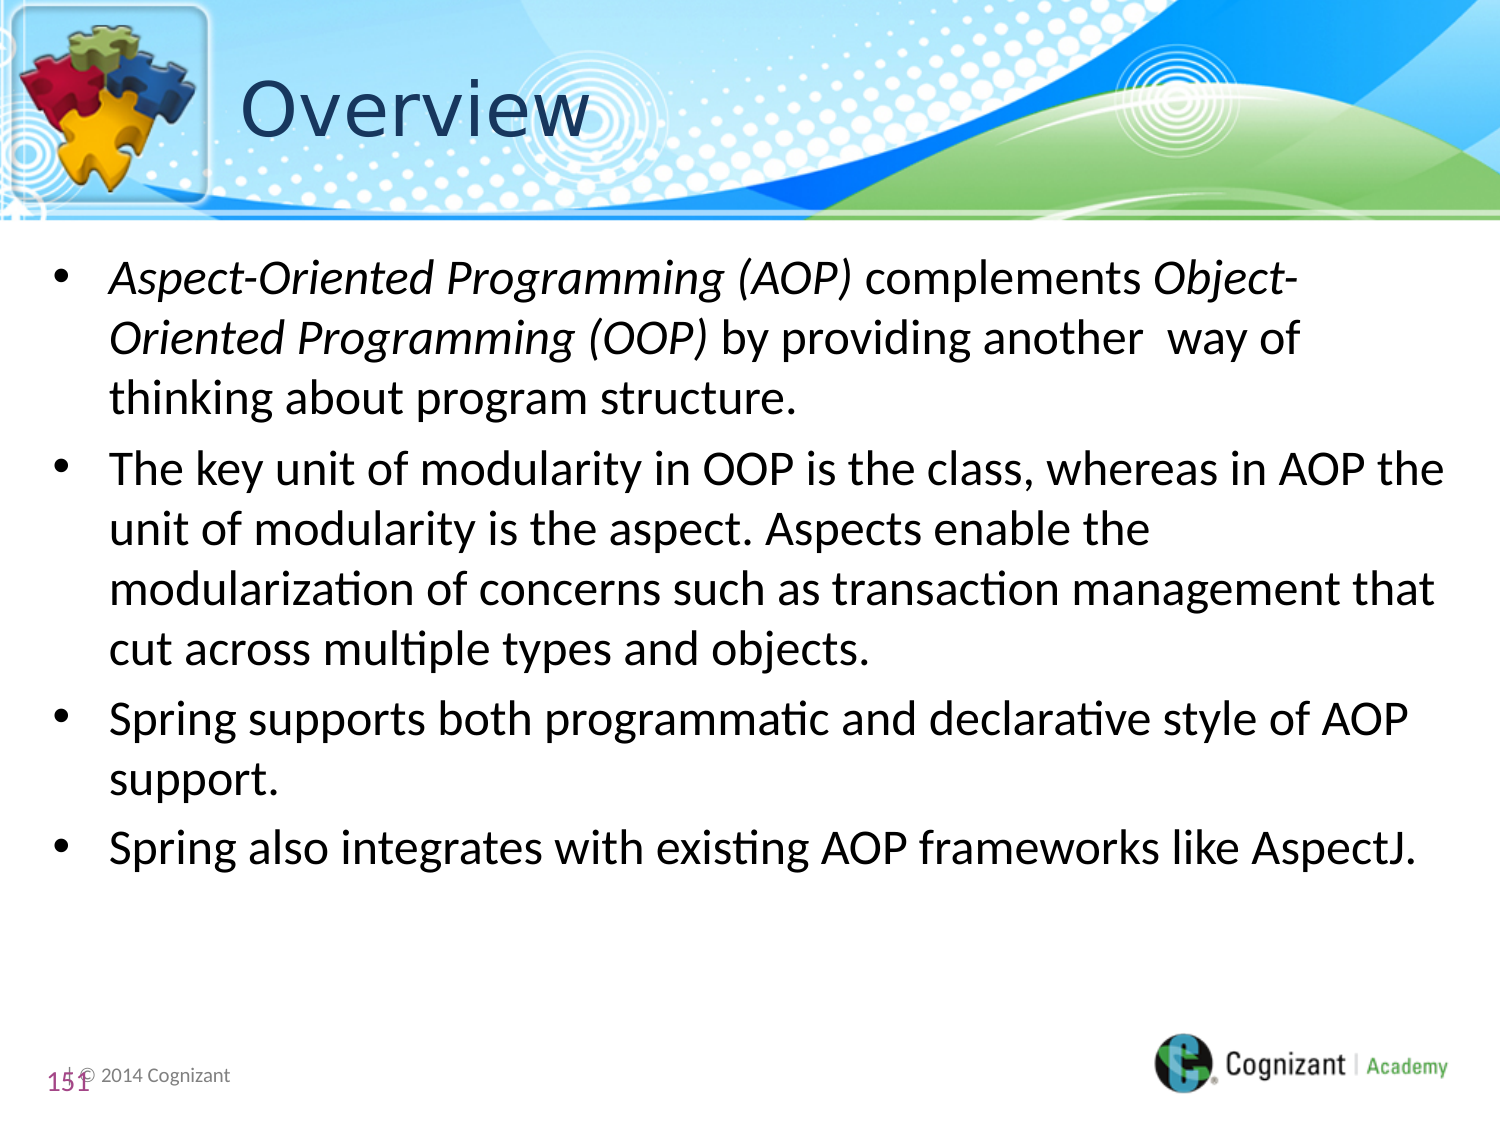

# Overview
Aspect-Oriented Programming (AOP) complements Object-Oriented Programming (OOP) by providing another  way of thinking about program structure.
The key unit of modularity in OOP is the class, whereas in AOP the unit of modularity is the aspect. Aspects enable the modularization of concerns such as transaction management that cut across multiple types and objects.
Spring supports both programmatic and declarative style of AOP support.
Spring also integrates with existing AOP frameworks like AspectJ.

151